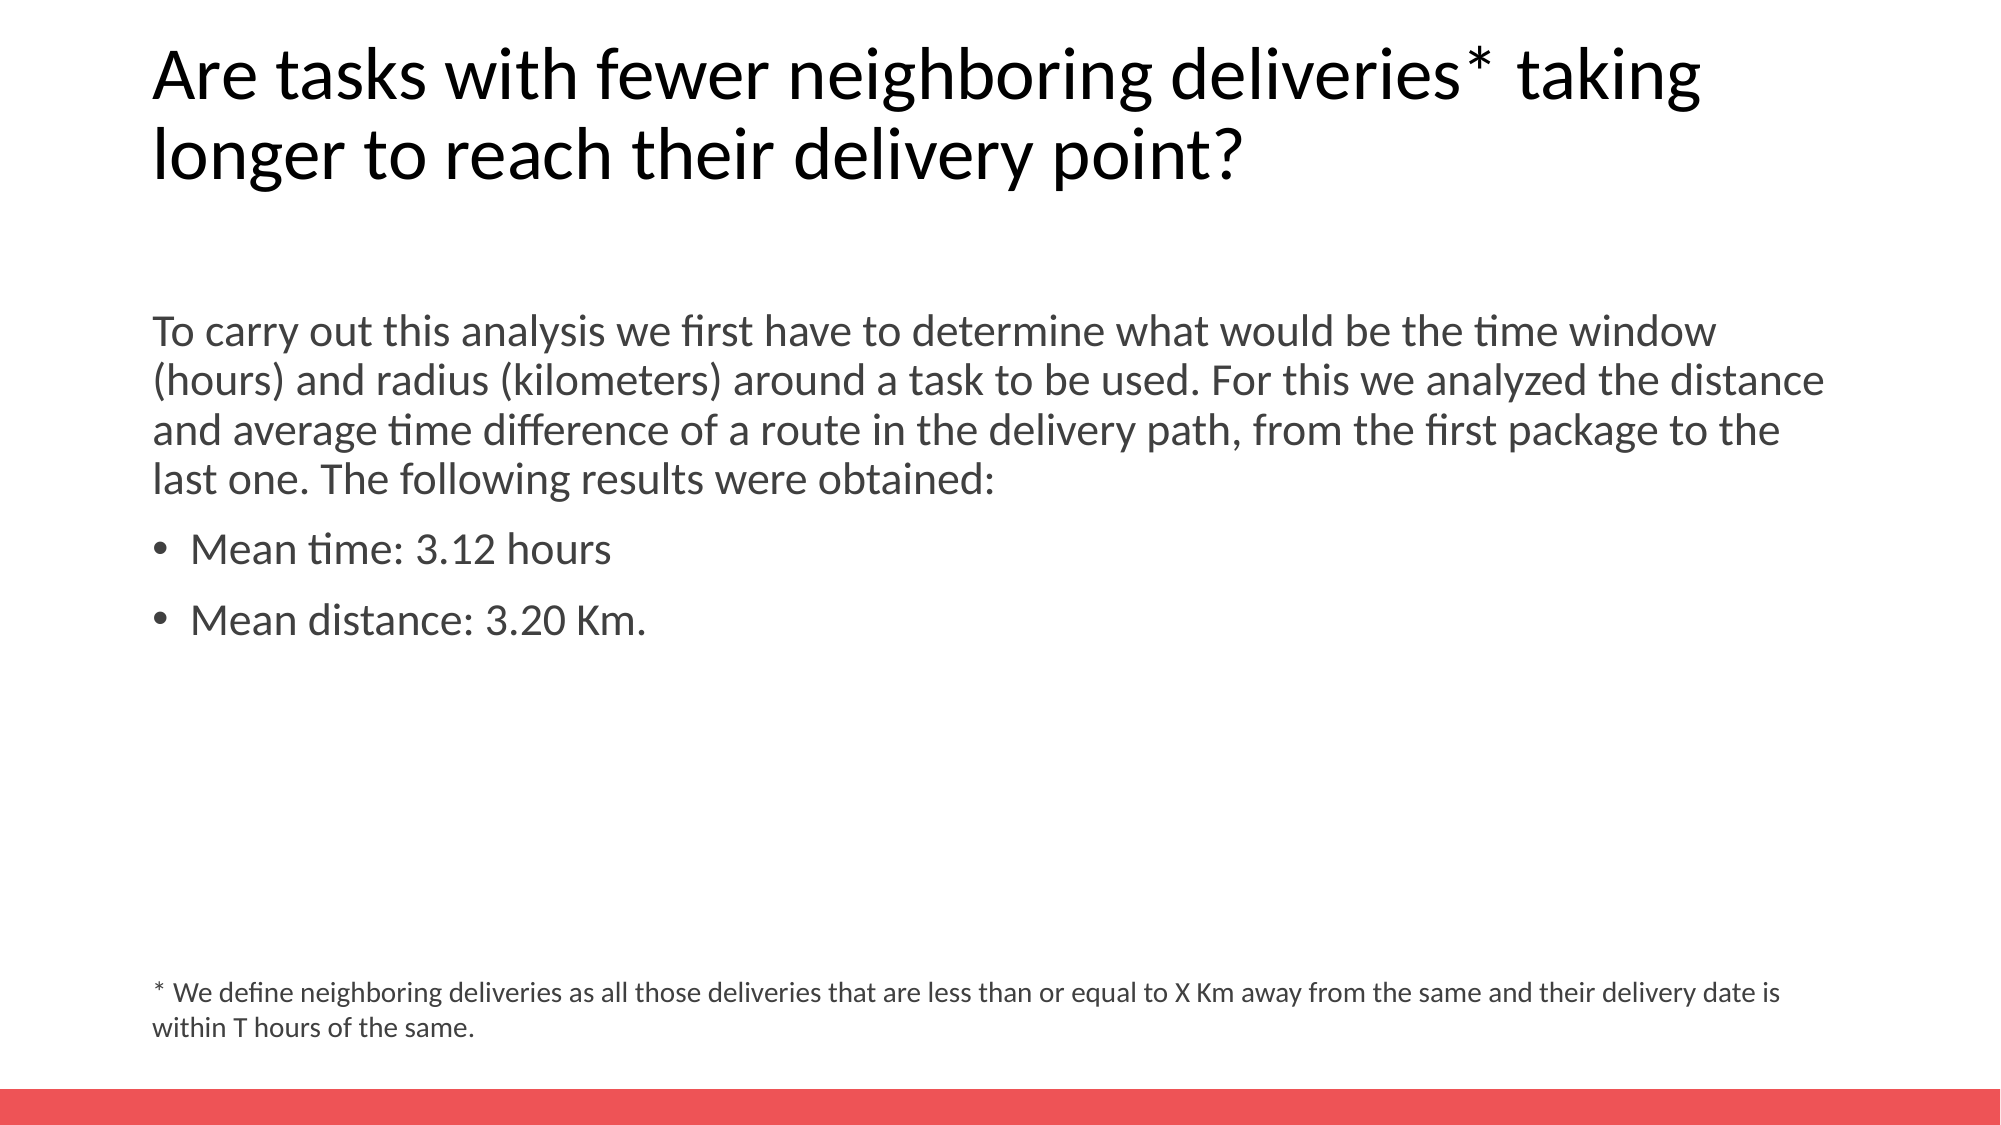

# Are tasks with fewer neighboring deliveries* taking longer to reach their delivery point?
To carry out this analysis we first have to determine what would be the time window (hours) and radius (kilometers) around a task to be used. For this we analyzed the distance and average time difference of a route in the delivery path, from the first package to the last one. The following results were obtained:
Mean time: 3.12 hours
Mean distance: 3.20 Km.
* We define neighboring deliveries as all those deliveries that are less than or equal to X Km away from the same and their delivery date is within T hours of the same.